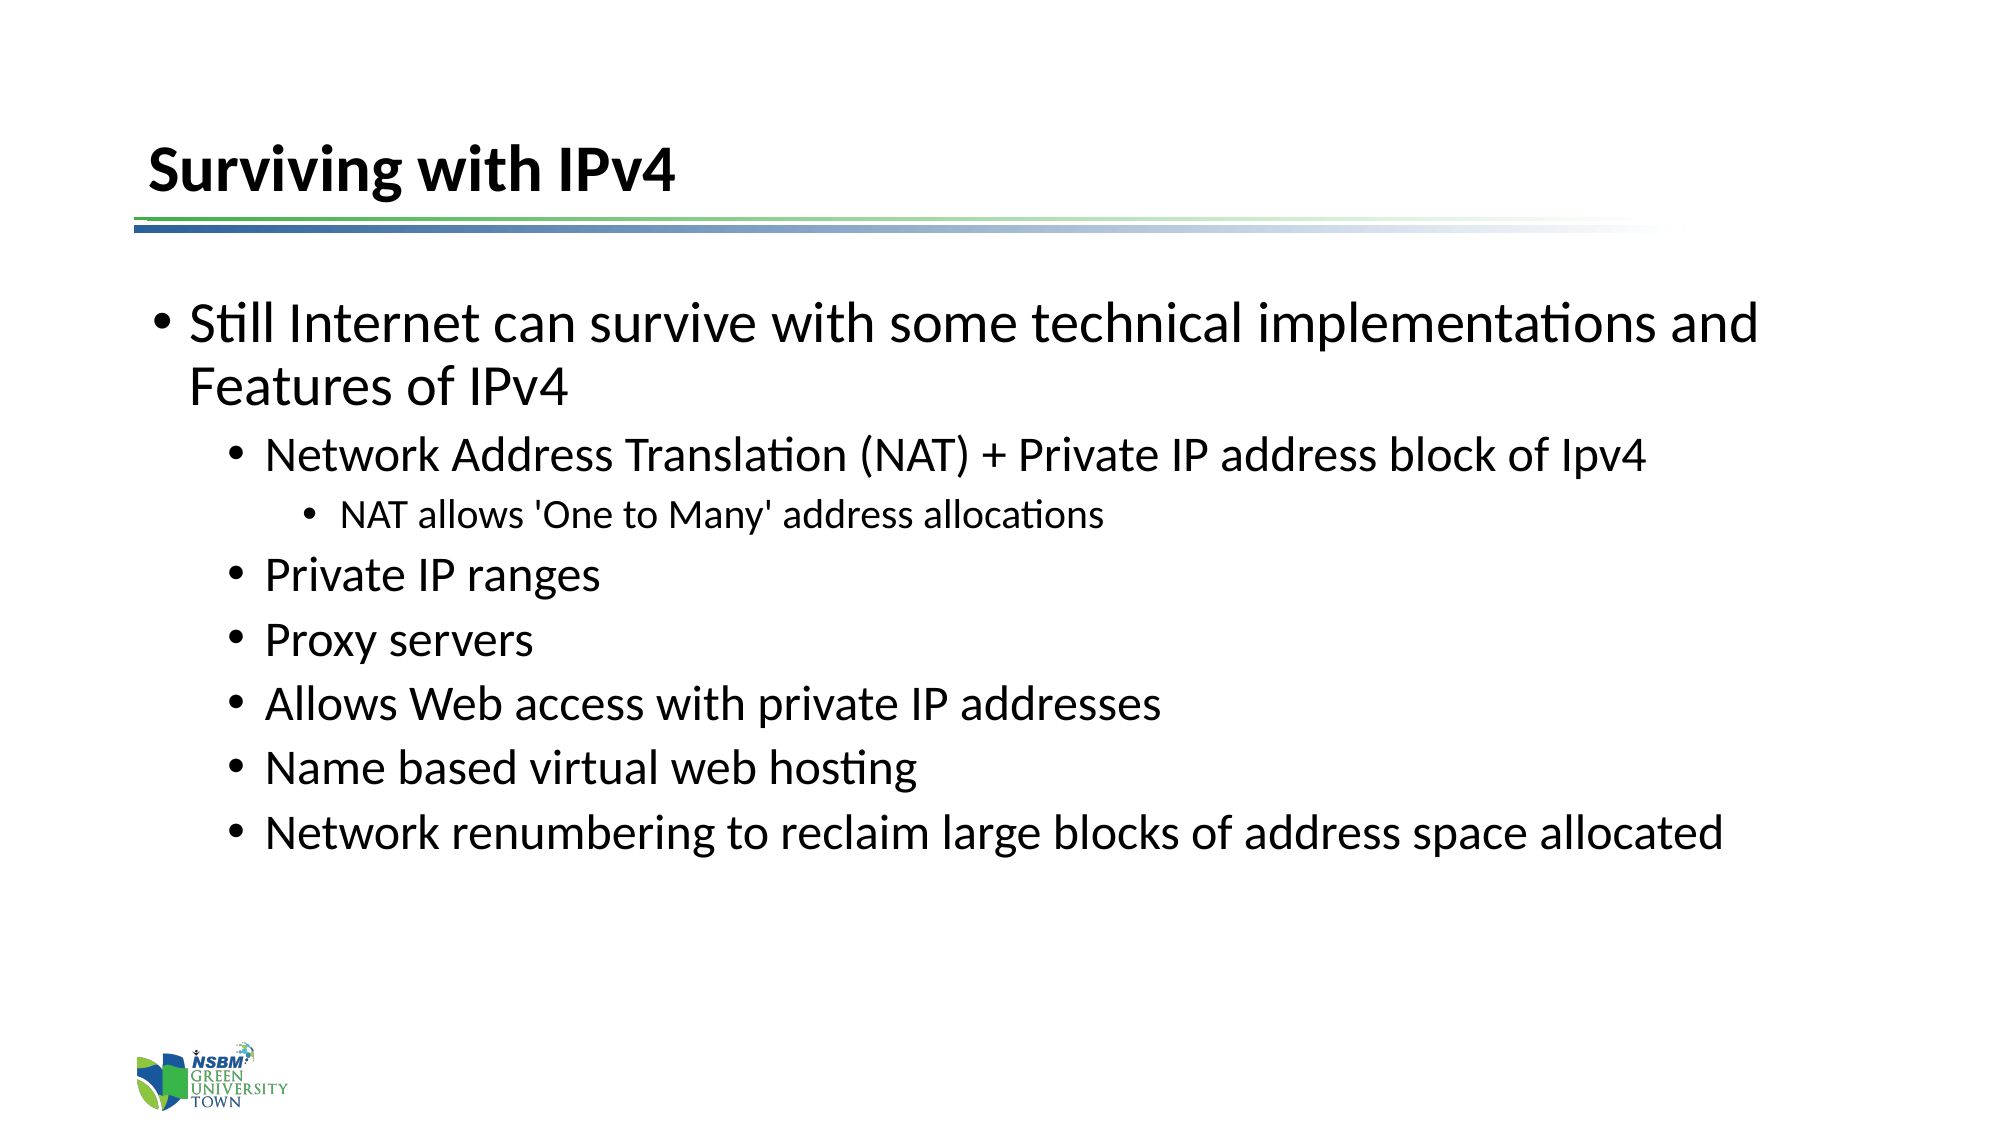

# Surviving with IPv4
Still Internet can survive with some technical implementations and Features of IPv4
Network Address Translation (NAT) + Private IP address block of Ipv4
NAT allows 'One to Many' address allocations
Private IP ranges
Proxy servers
Allows Web access with private IP addresses
Name based virtual web hosting
Network renumbering to reclaim large blocks of address space allocated